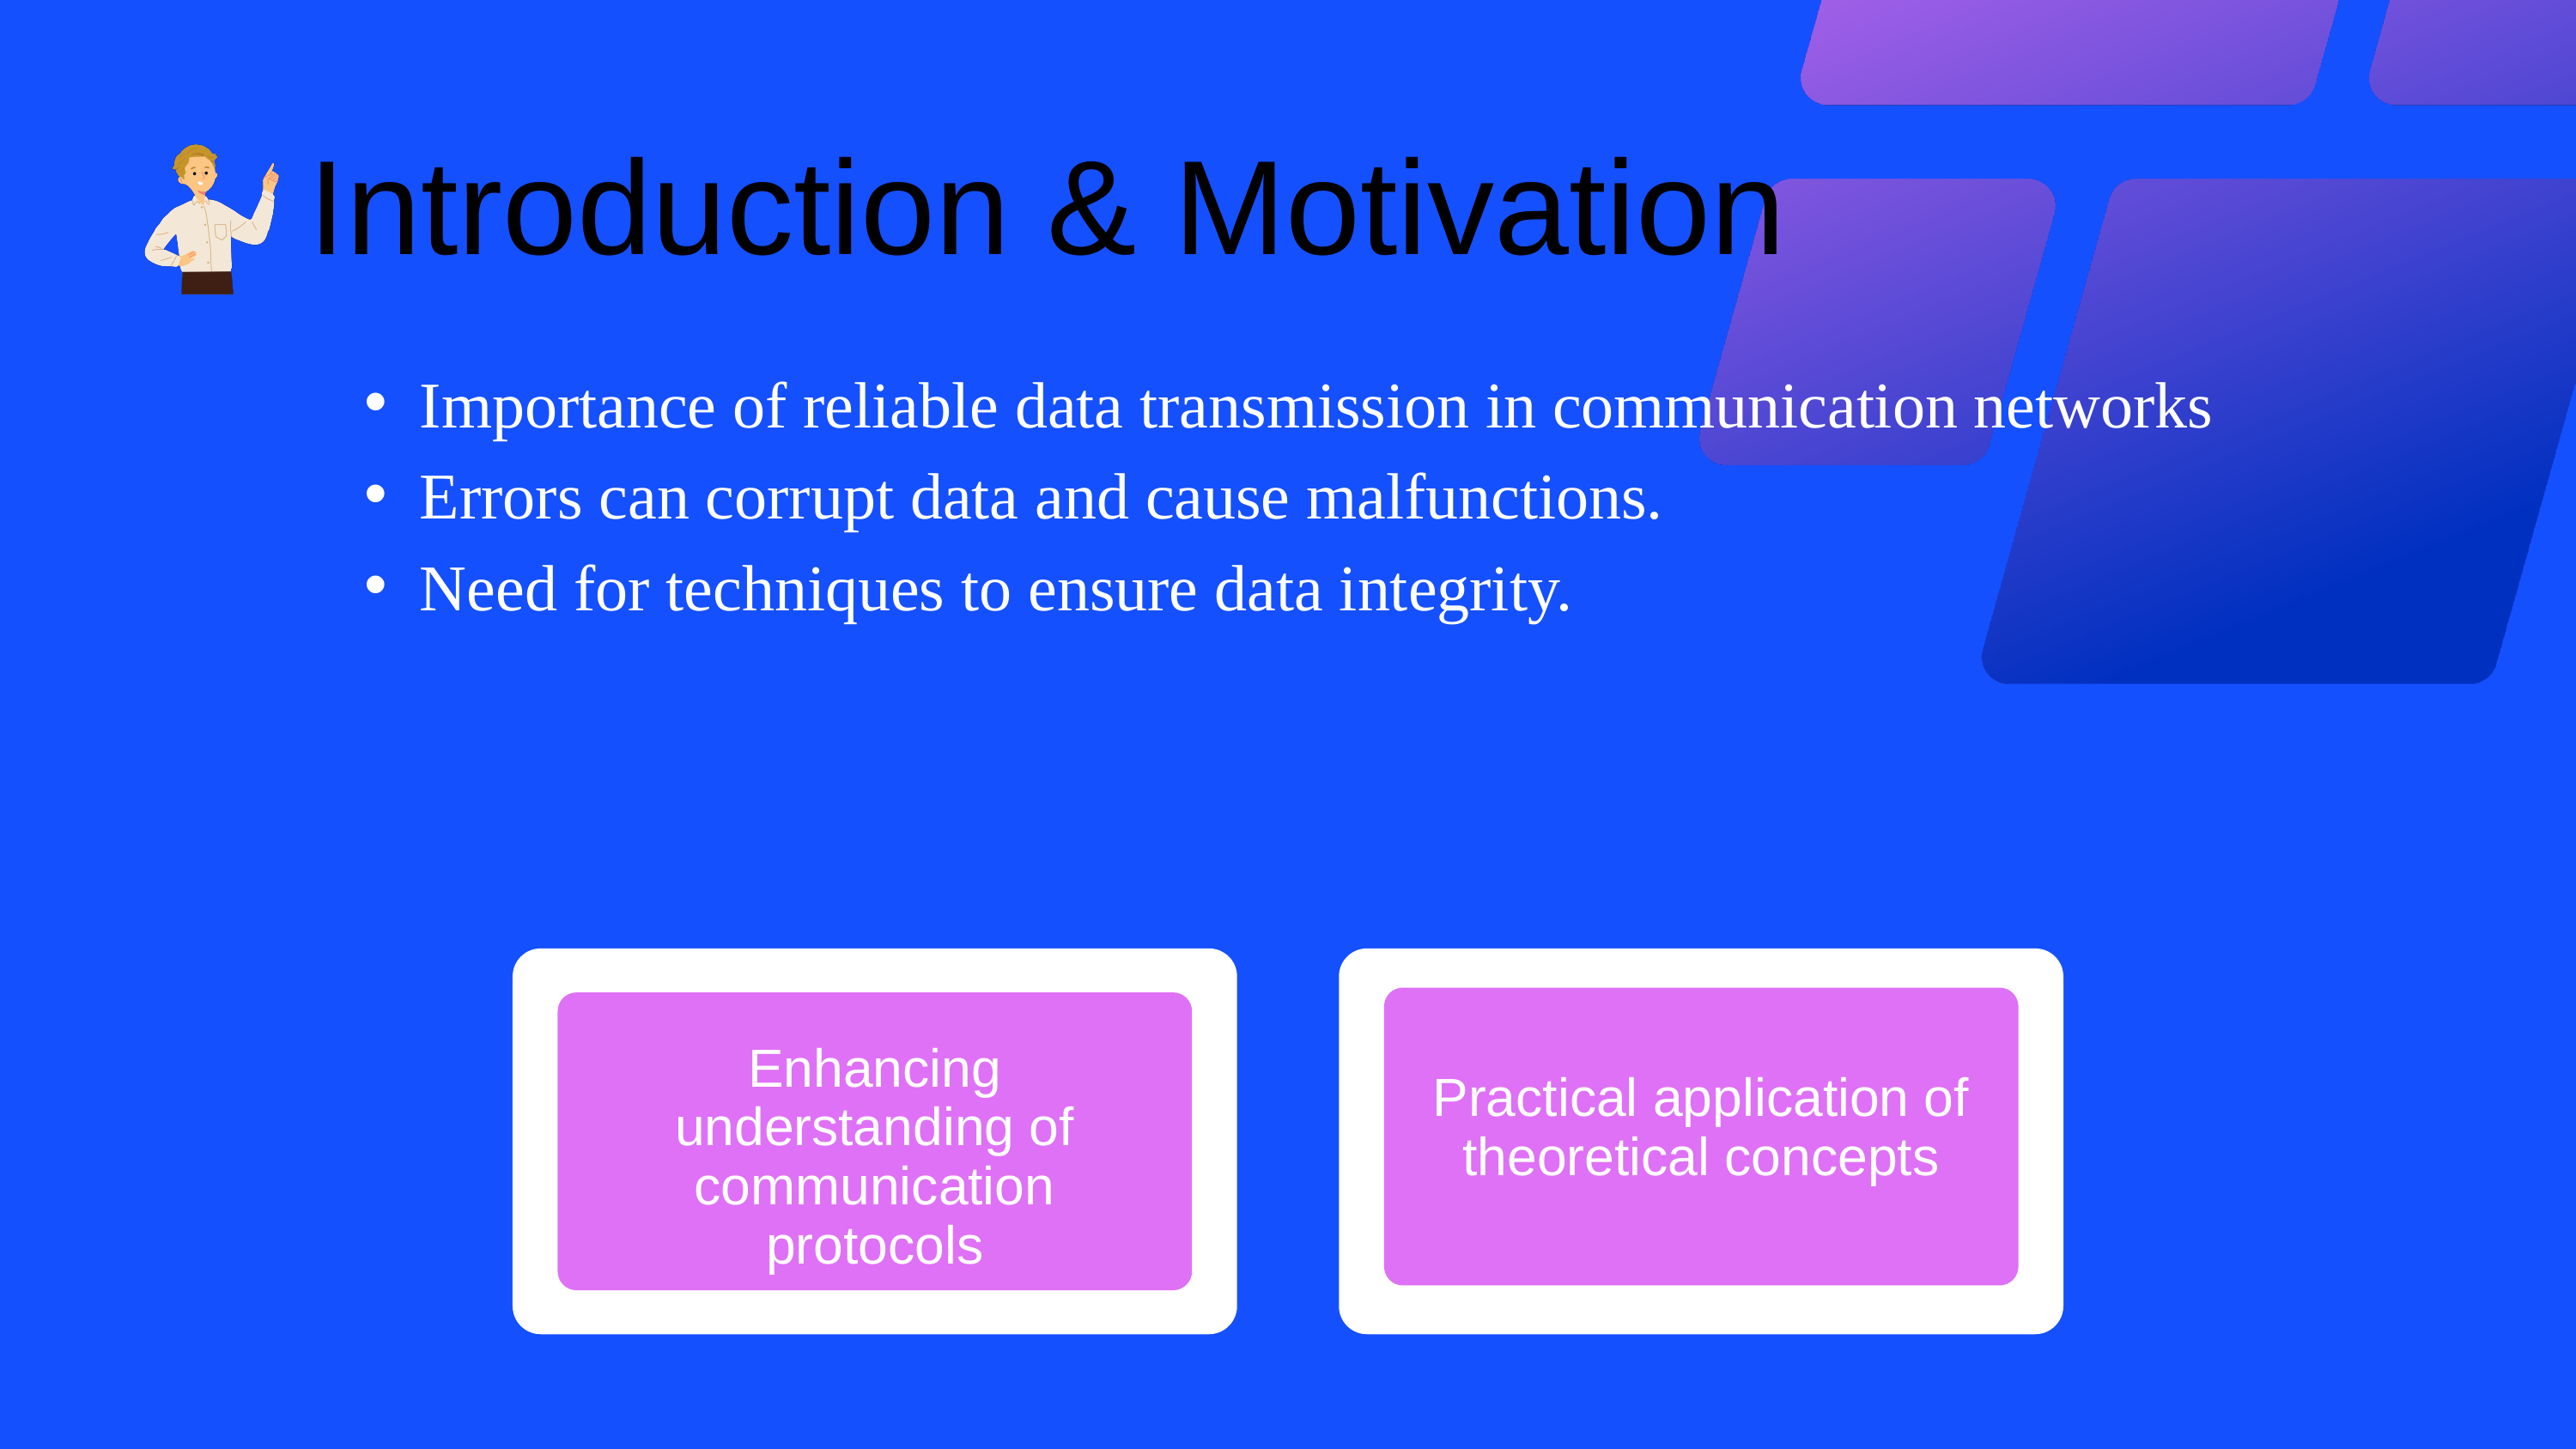

Introduction & Motivation

Importance of reliable data transmission in communication networks
Errors can corrupt data and cause malfunctions.
Need for techniques to ensure data integrity.

Enhancing understanding of communication protocols
Practical application of theoretical concepts